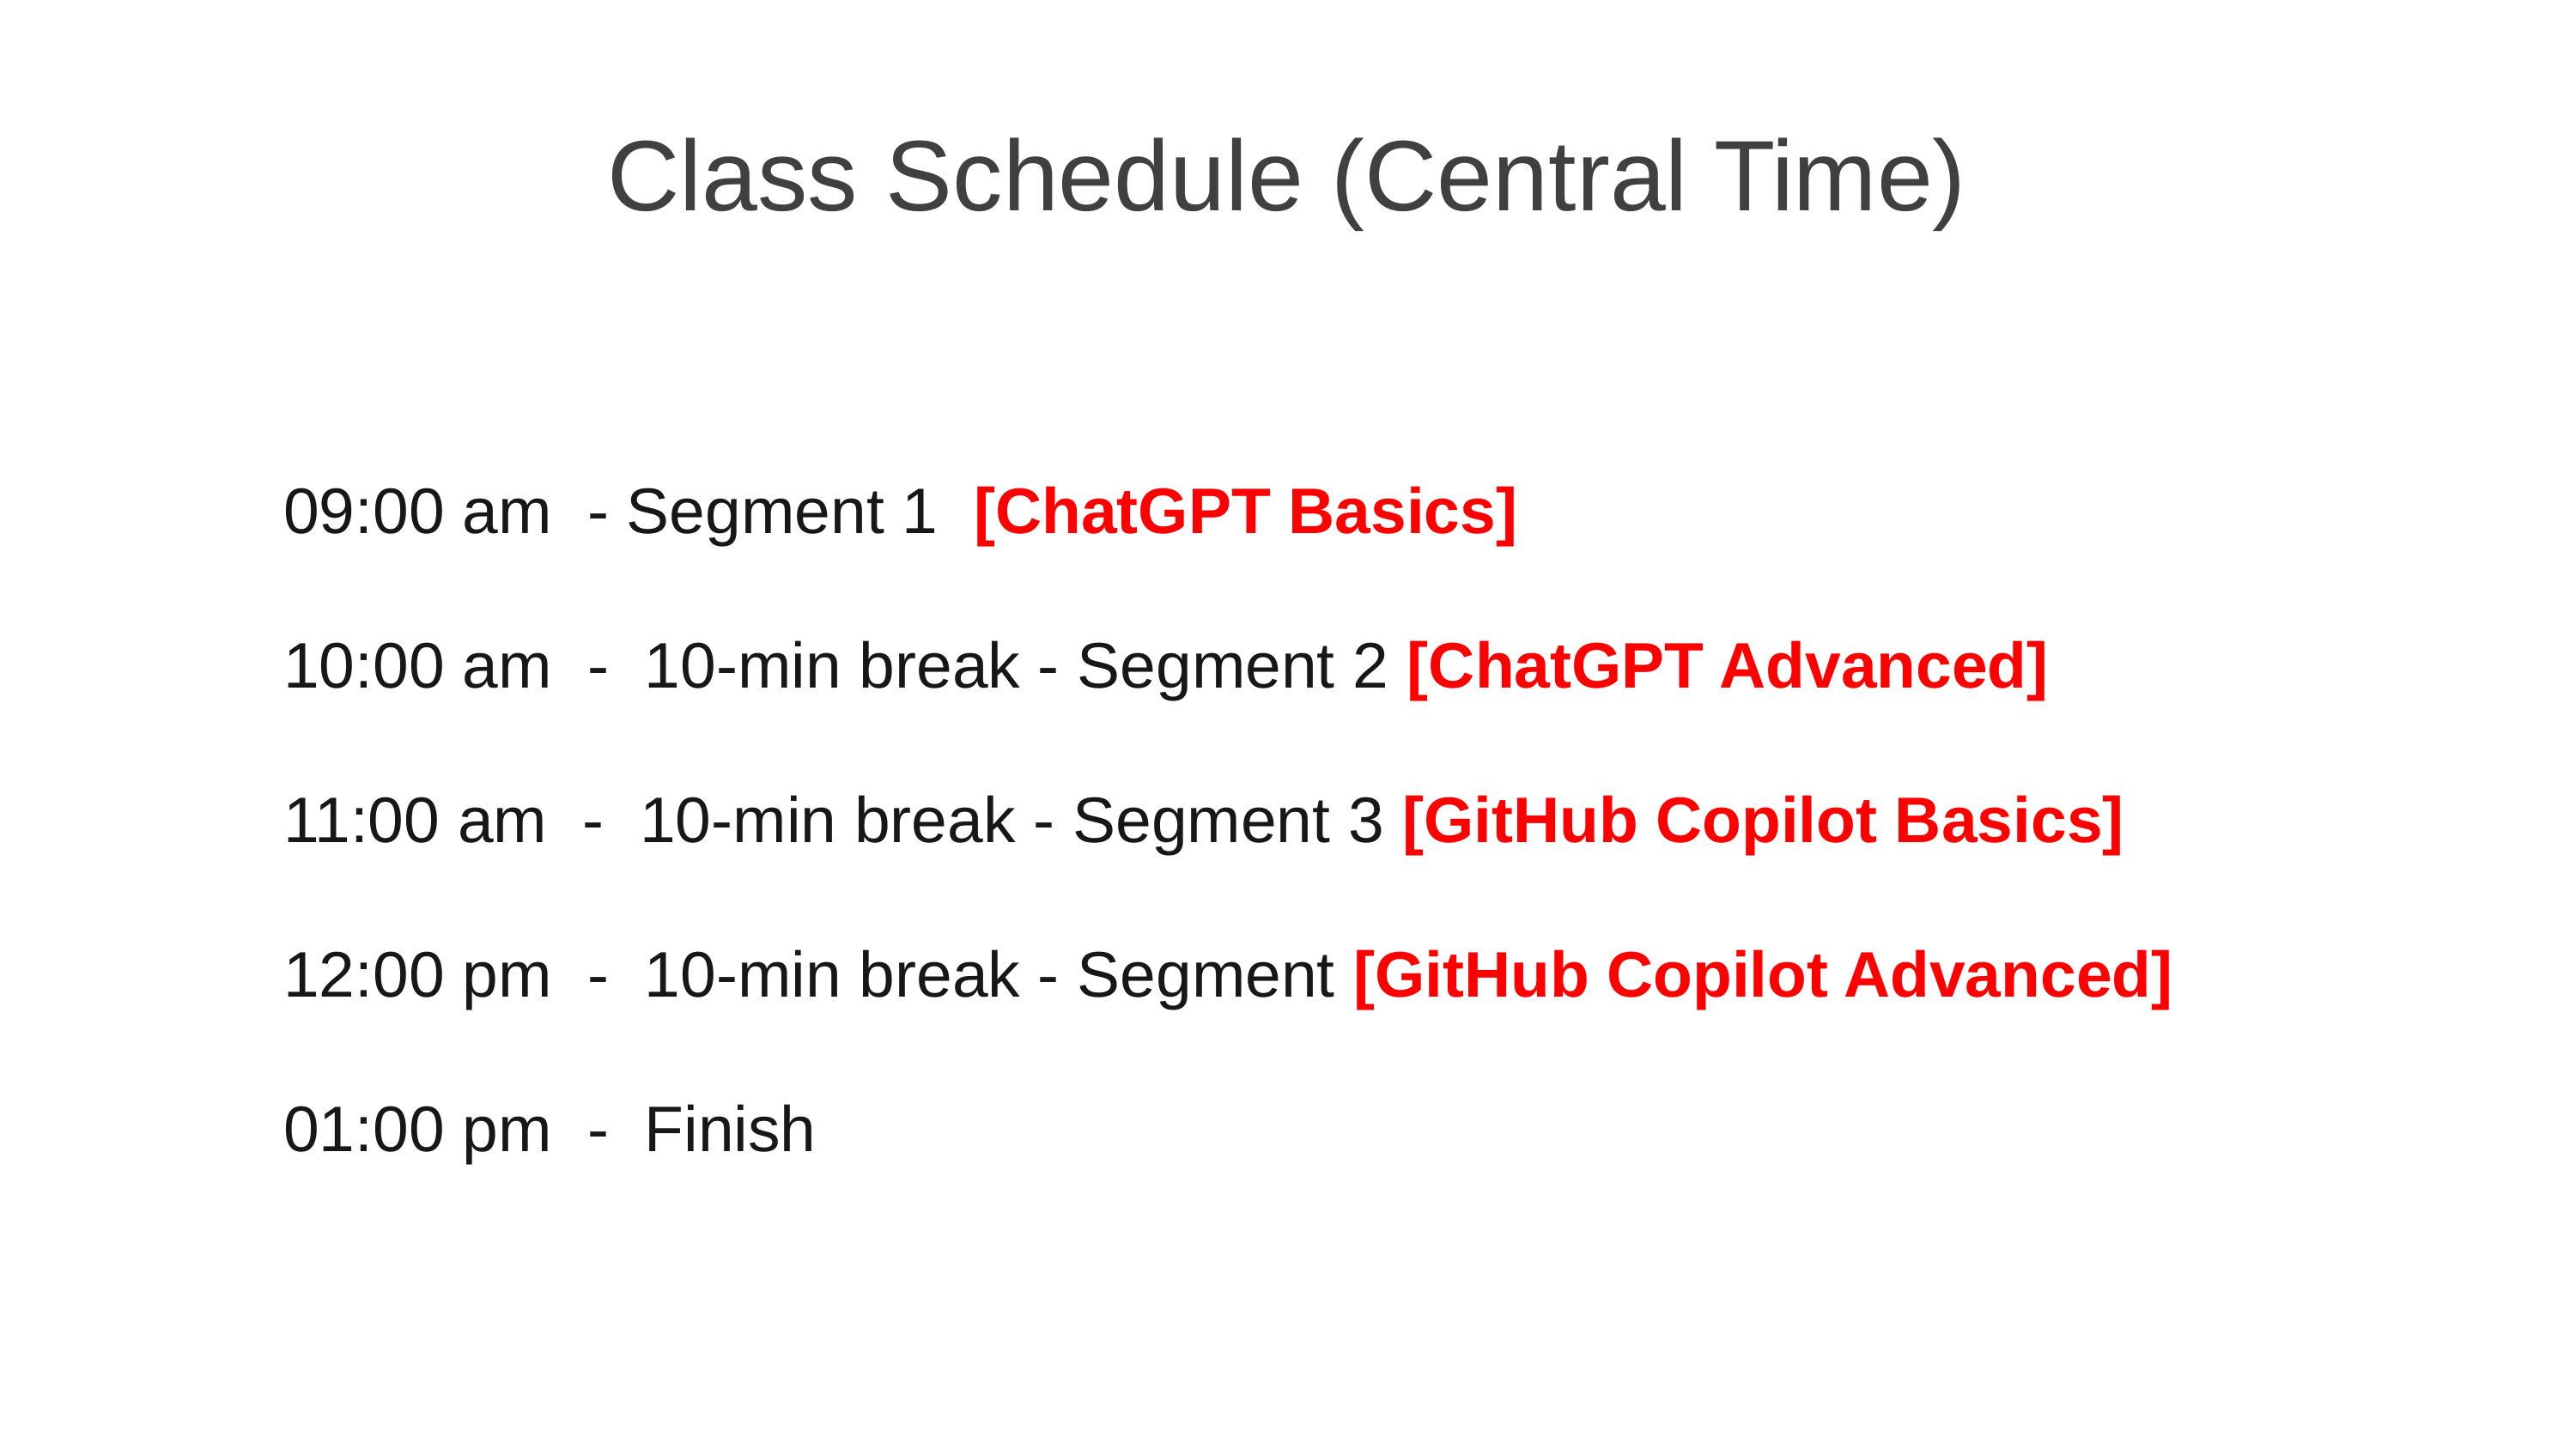

# Class Schedule (Central Time)

09:00 am  - Segment 1  [ChatGPT Basics]
10:00 am  -  10-min break - Segment 2 [ChatGPT Advanced]
11:00 am  -  10-min break - Segment 3 [GitHub Copilot Basics]
12:00 pm  -  10-min break - Segment [GitHub Copilot Advanced]
01:00 pm  -  Finish